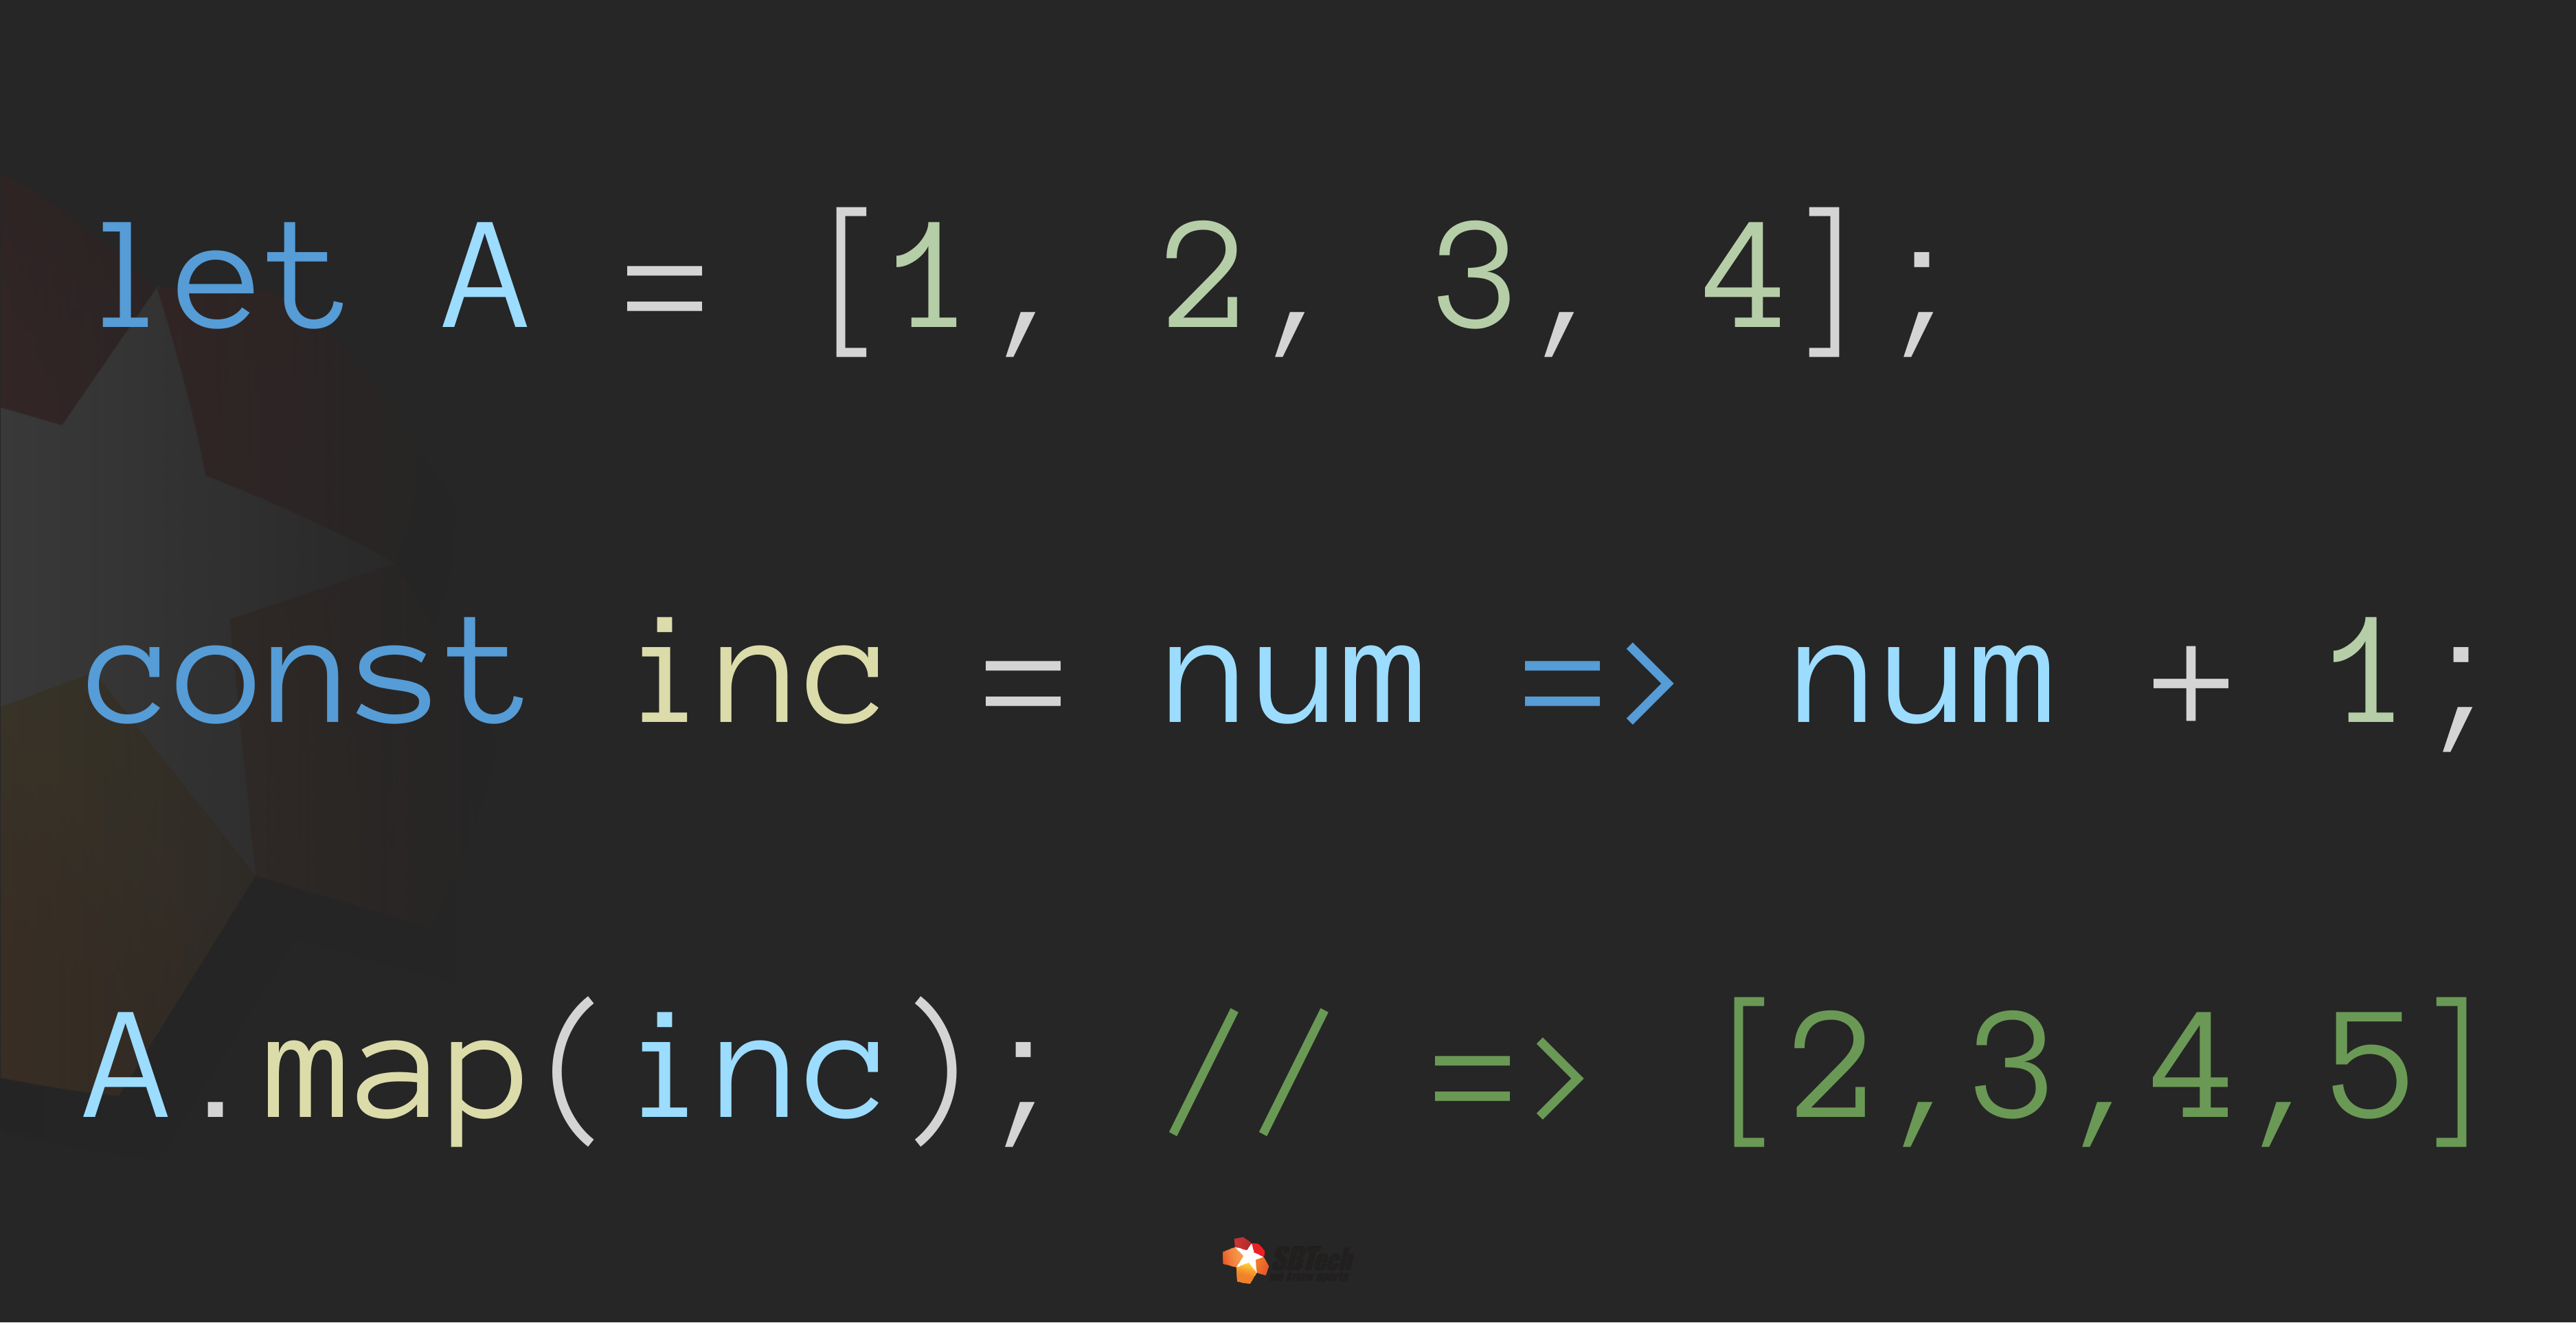

let A = [1, 2, 3, 4];

const inc = num => num + 1;

A.map(inc); // => [2,3,4,5]